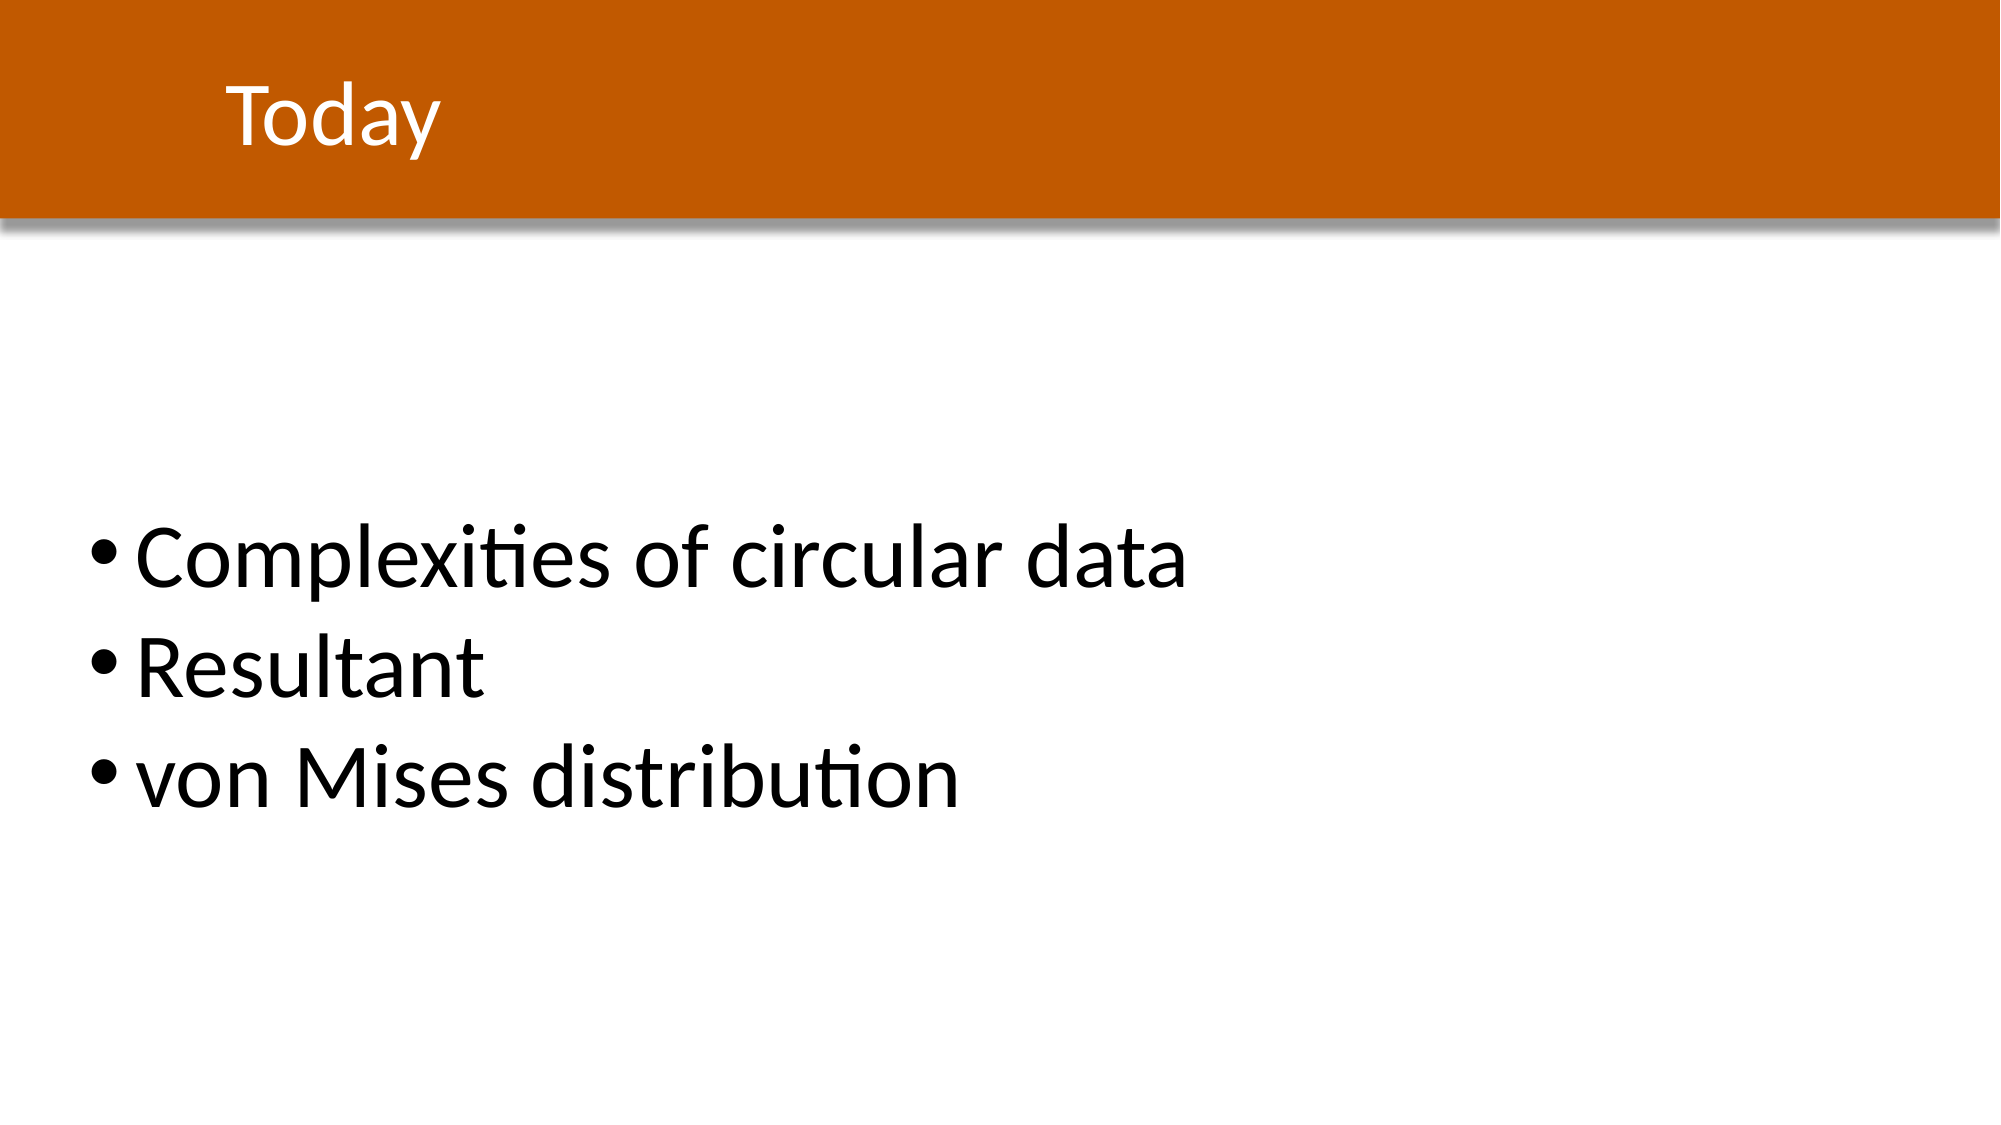

Today
Complexities of circular data
Resultant
von Mises distribution